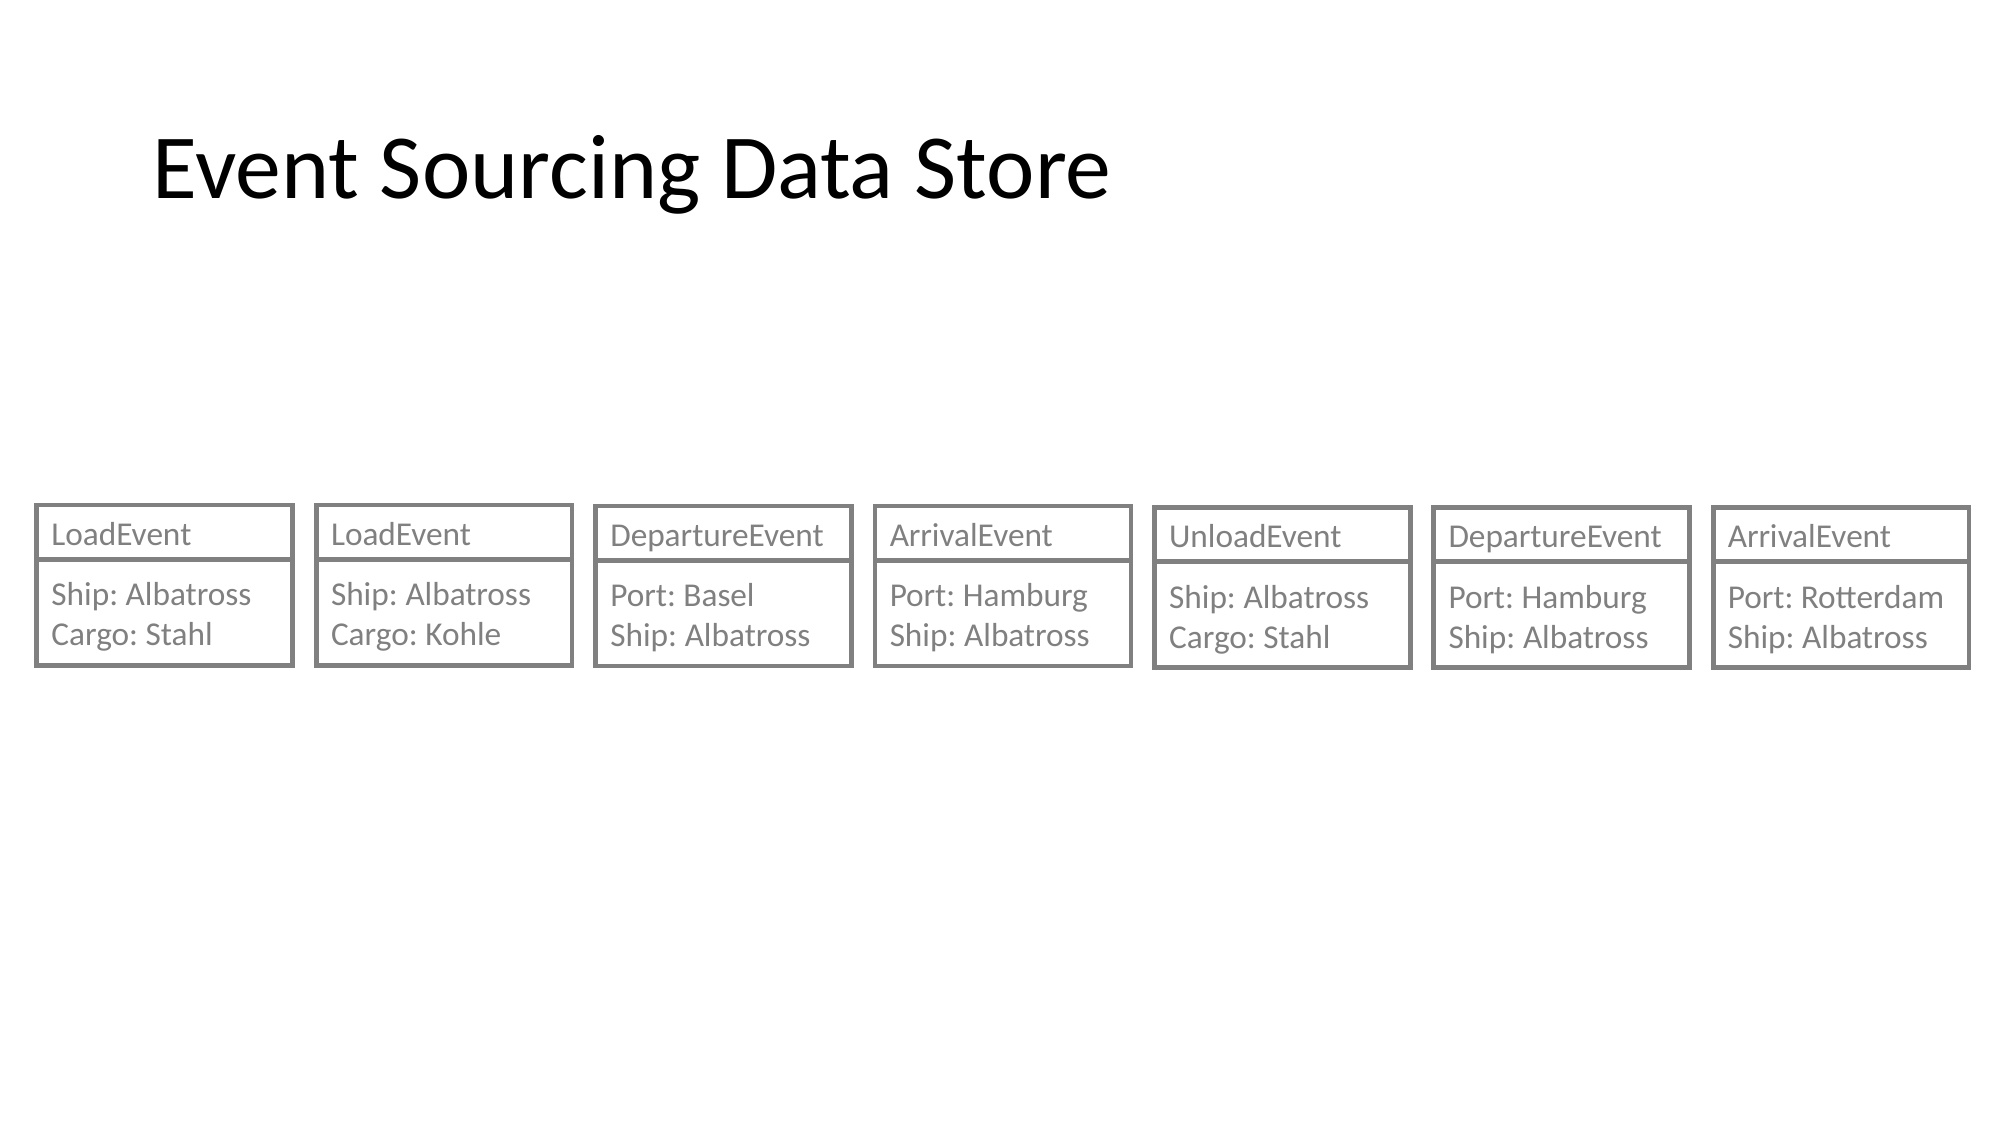

# Event Sourcing Data Store
LoadEvent
LoadEvent
DepartureEvent
ArrivalEvent
UnloadEvent
DepartureEvent
ArrivalEvent
Ship: Albatross
Cargo: Stahl
Ship: Albatross
Cargo: Kohle
Port: Basel
Ship: Albatross
Port: Hamburg
Ship: Albatross
Ship: Albatross
Cargo: Stahl
Port: Hamburg
Ship: Albatross
Port: Rotterdam
Ship: Albatross